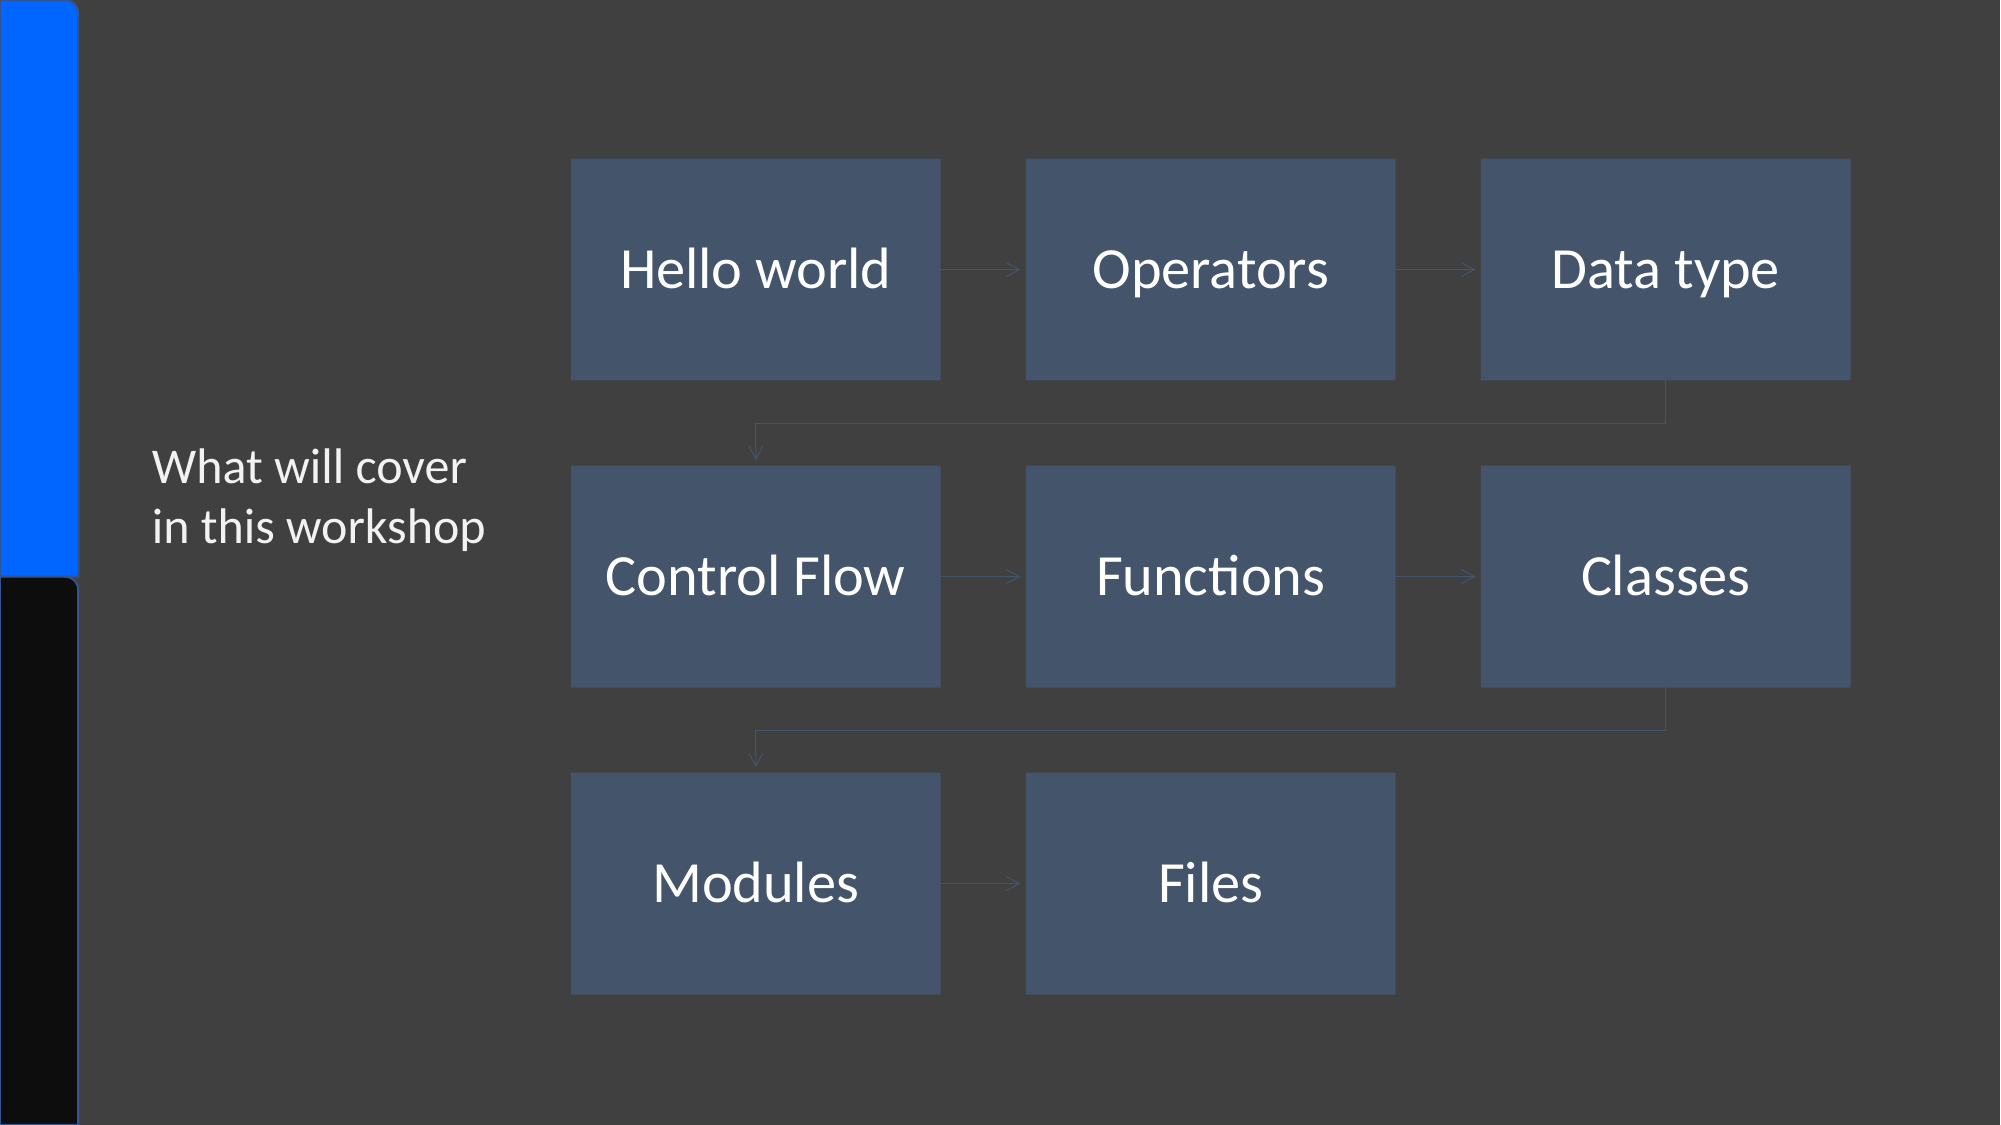

Hello world

Operators

Data type

Control Flow

Functions

Classes

Modules
Files
What will cover in this workshop